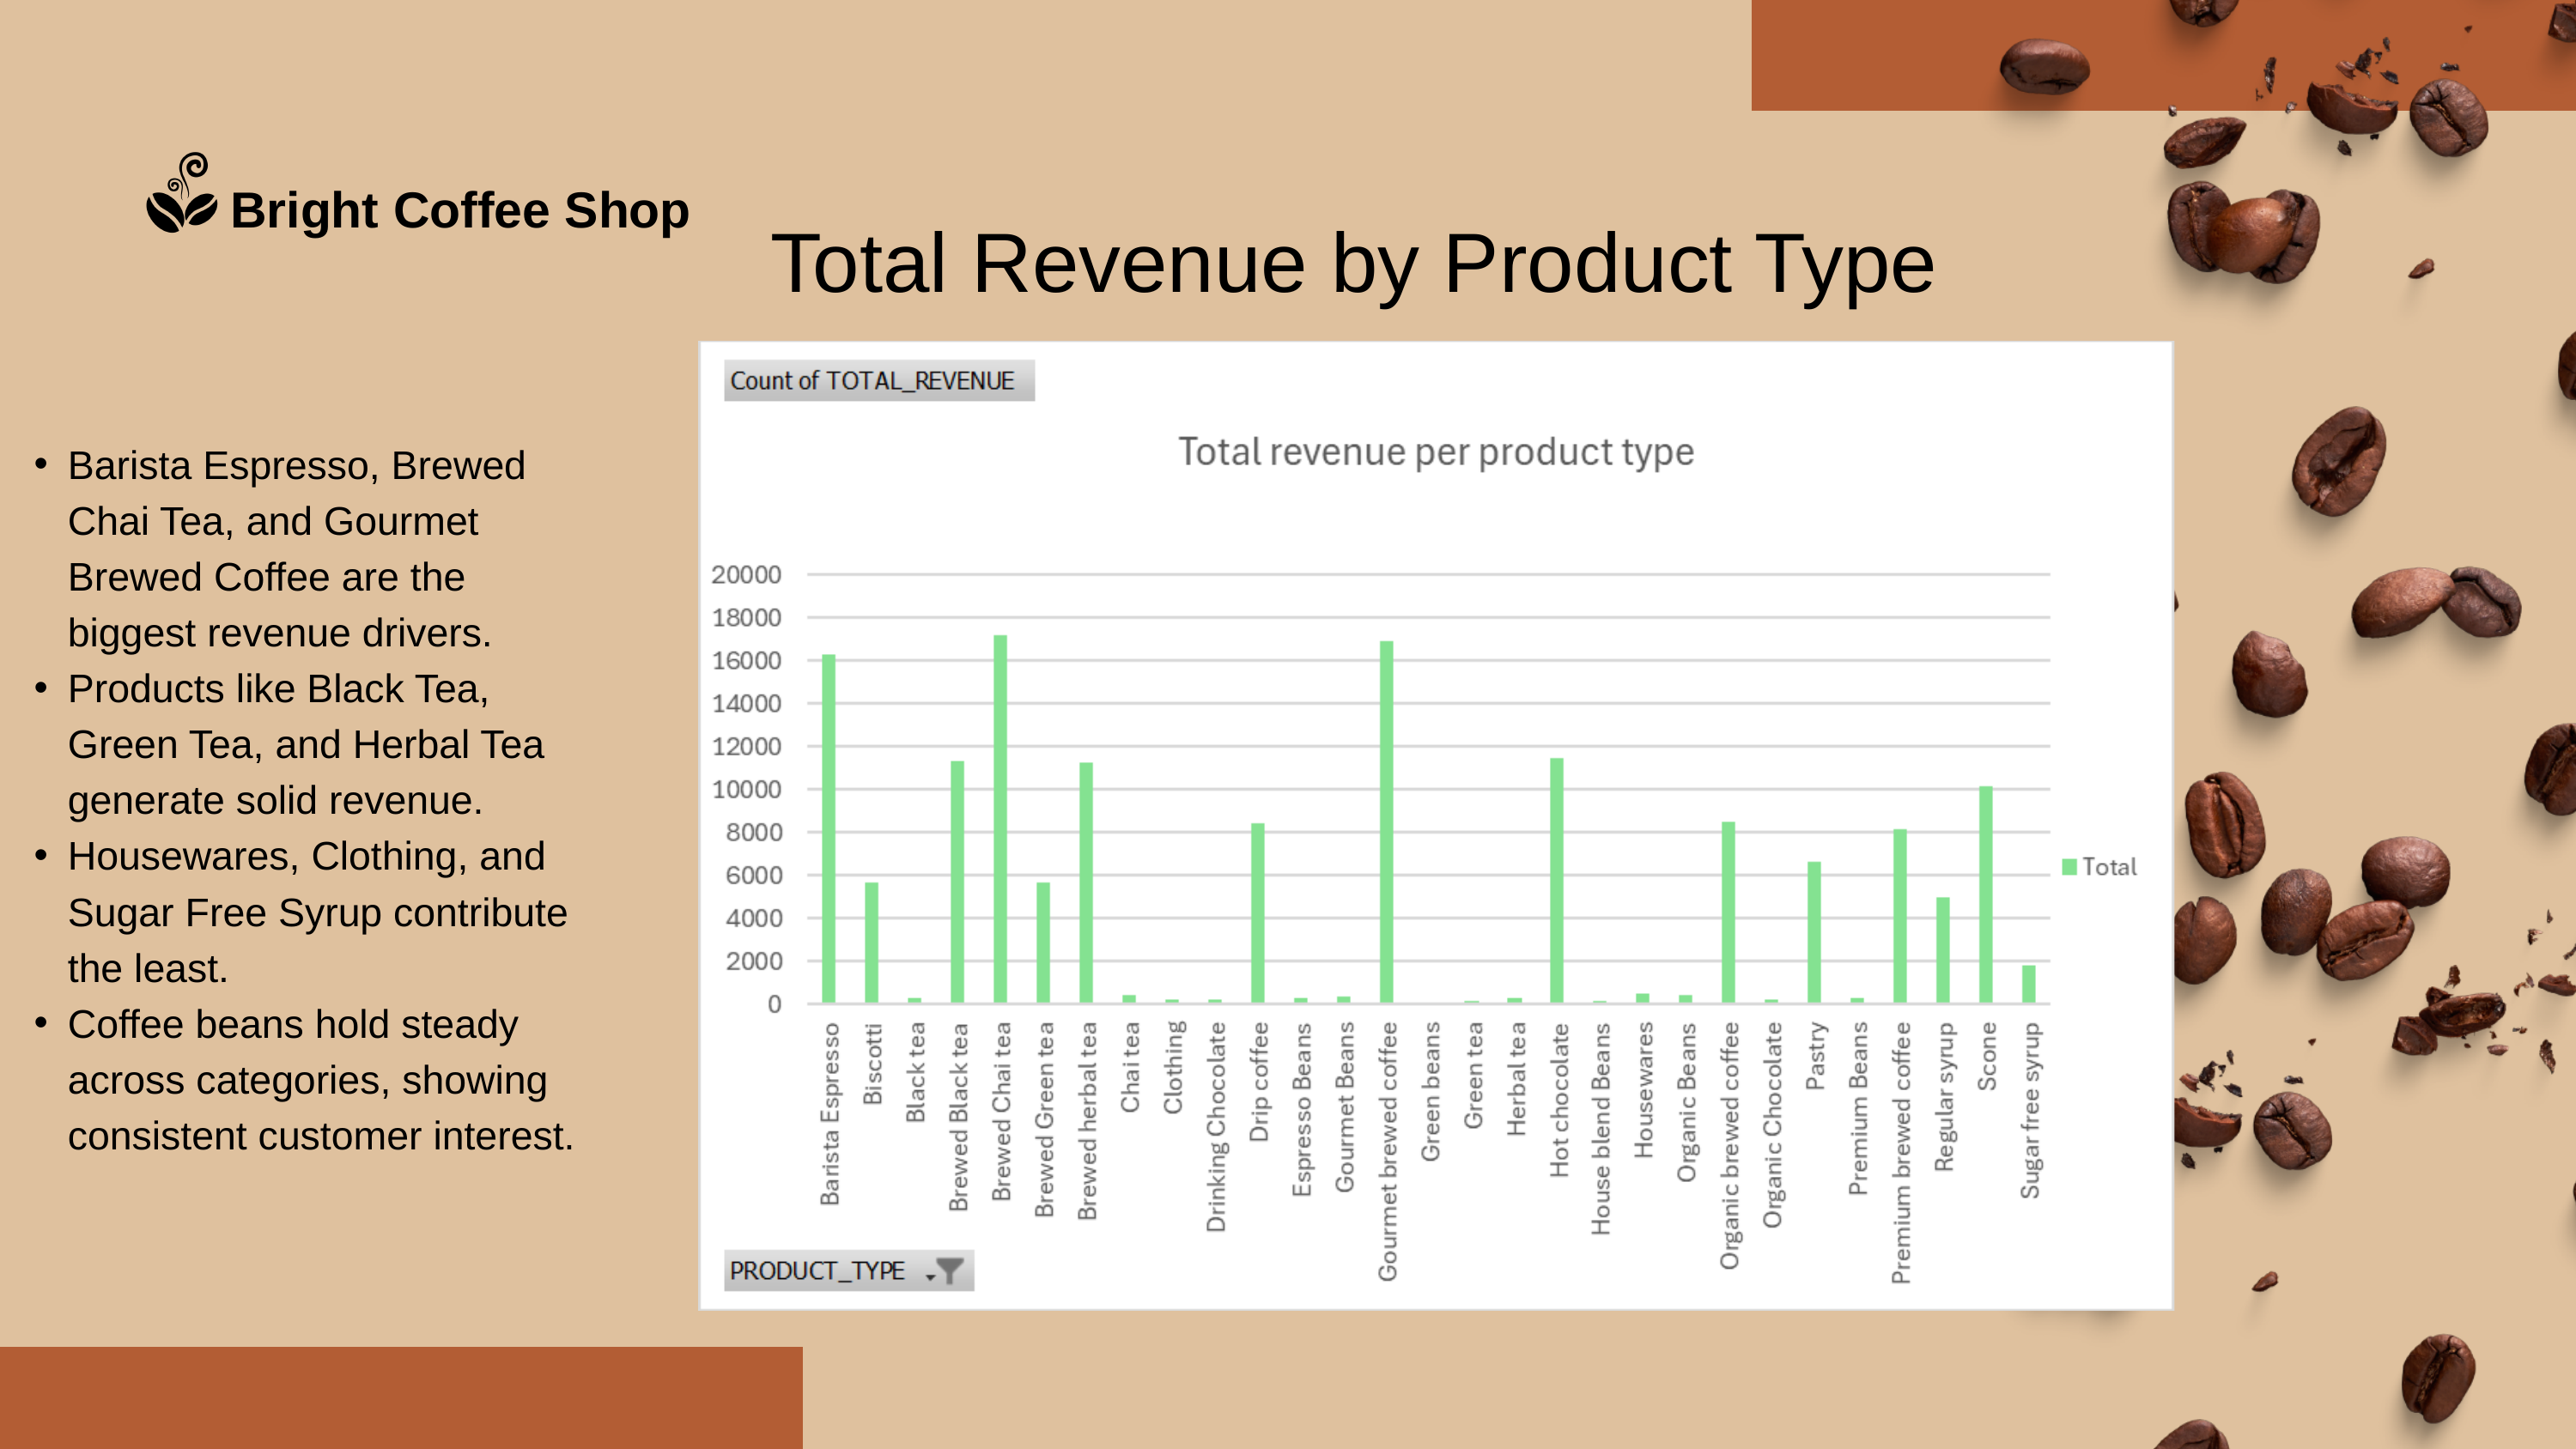

Bright Coffee Shop
Total Revenue by Product Type

Barista Espresso, Brewed Chai Tea, and Gourmet Brewed Coffee are the biggest revenue drivers.
Products like Black Tea, Green Tea, and Herbal Tea generate solid revenue.
Housewares, Clothing, and Sugar Free Syrup contribute the least.
Coffee beans hold steady across categories, showing consistent customer interest.